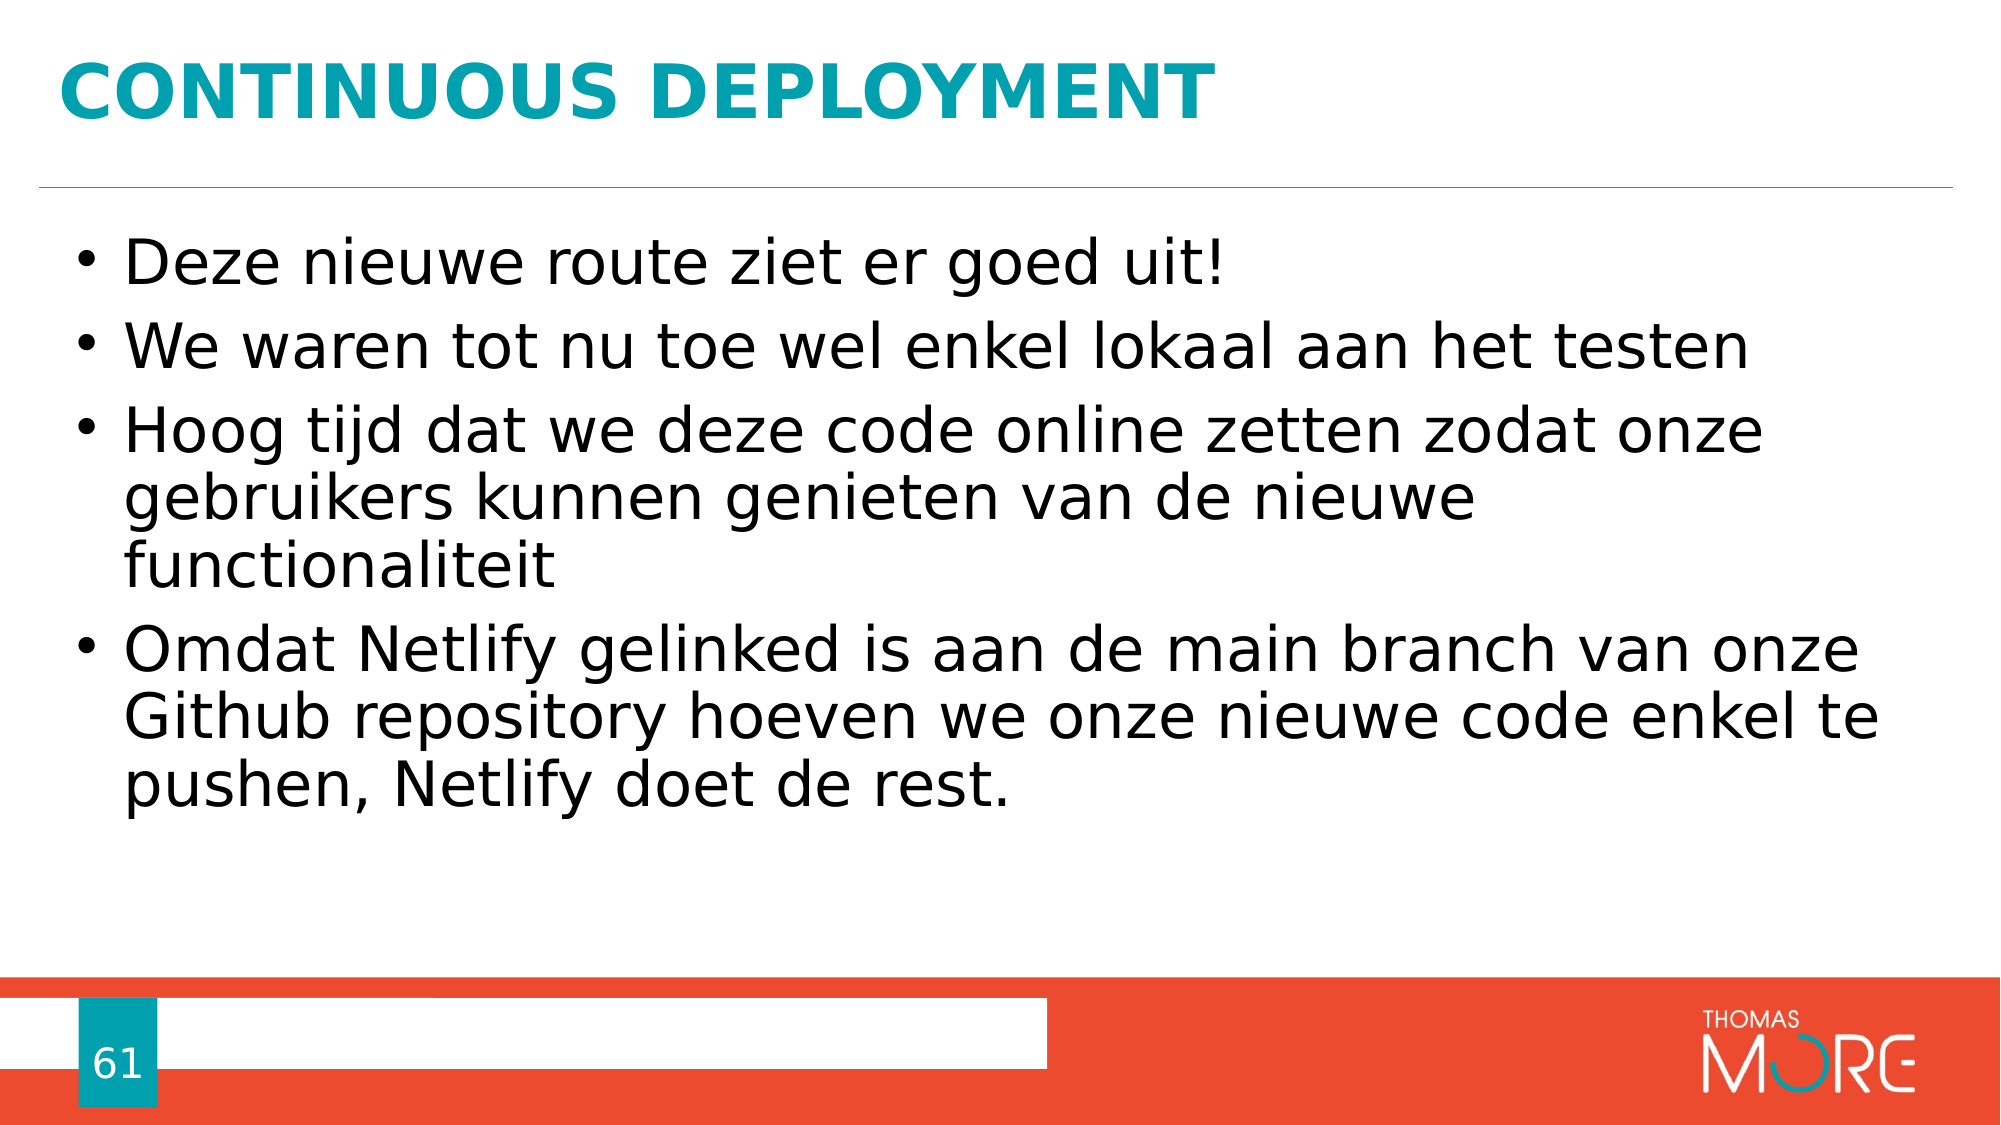

# Continuous deployment
Deze nieuwe route ziet er goed uit!
We waren tot nu toe wel enkel lokaal aan het testen
Hoog tijd dat we deze code online zetten zodat onze gebruikers kunnen genieten van de nieuwe functionaliteit
Omdat Netlify gelinked is aan de main branch van onze Github repository hoeven we onze nieuwe code enkel te pushen, Netlify doet de rest.
61